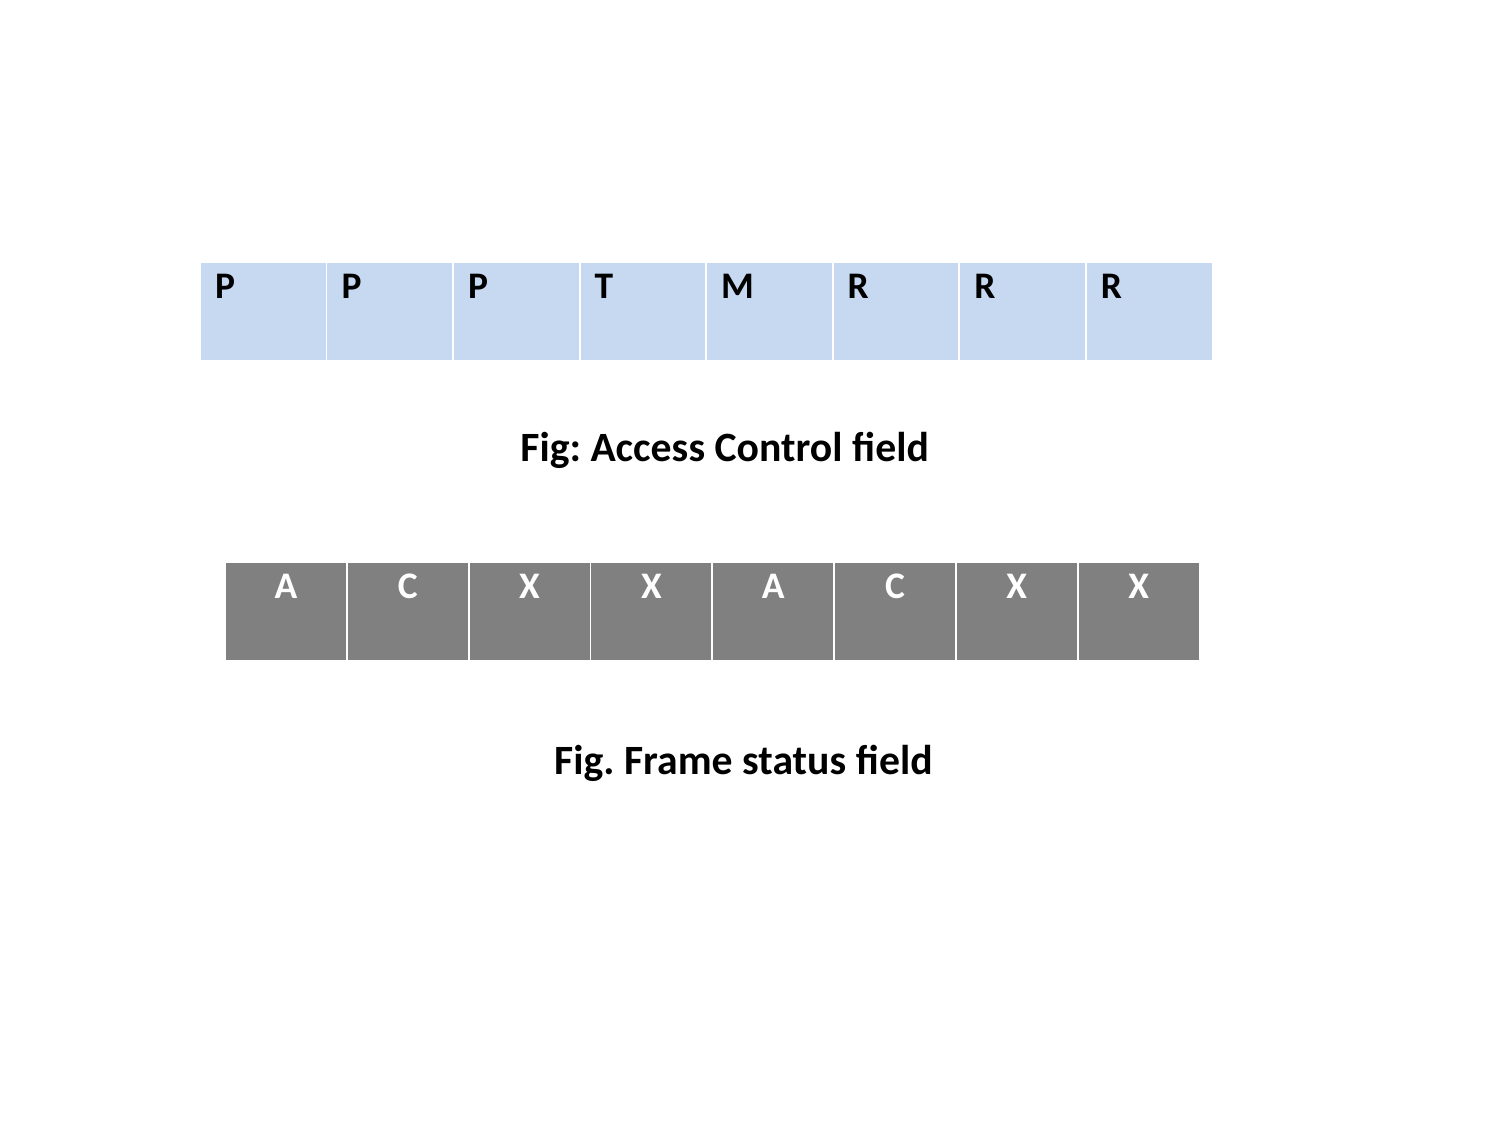

| P | P | P | T | M | R | R | R |
| --- | --- | --- | --- | --- | --- | --- | --- |
Fig: Access Control field
| A | C | X | X | A | C | X | X |
| --- | --- | --- | --- | --- | --- | --- | --- |
Fig. Frame status field